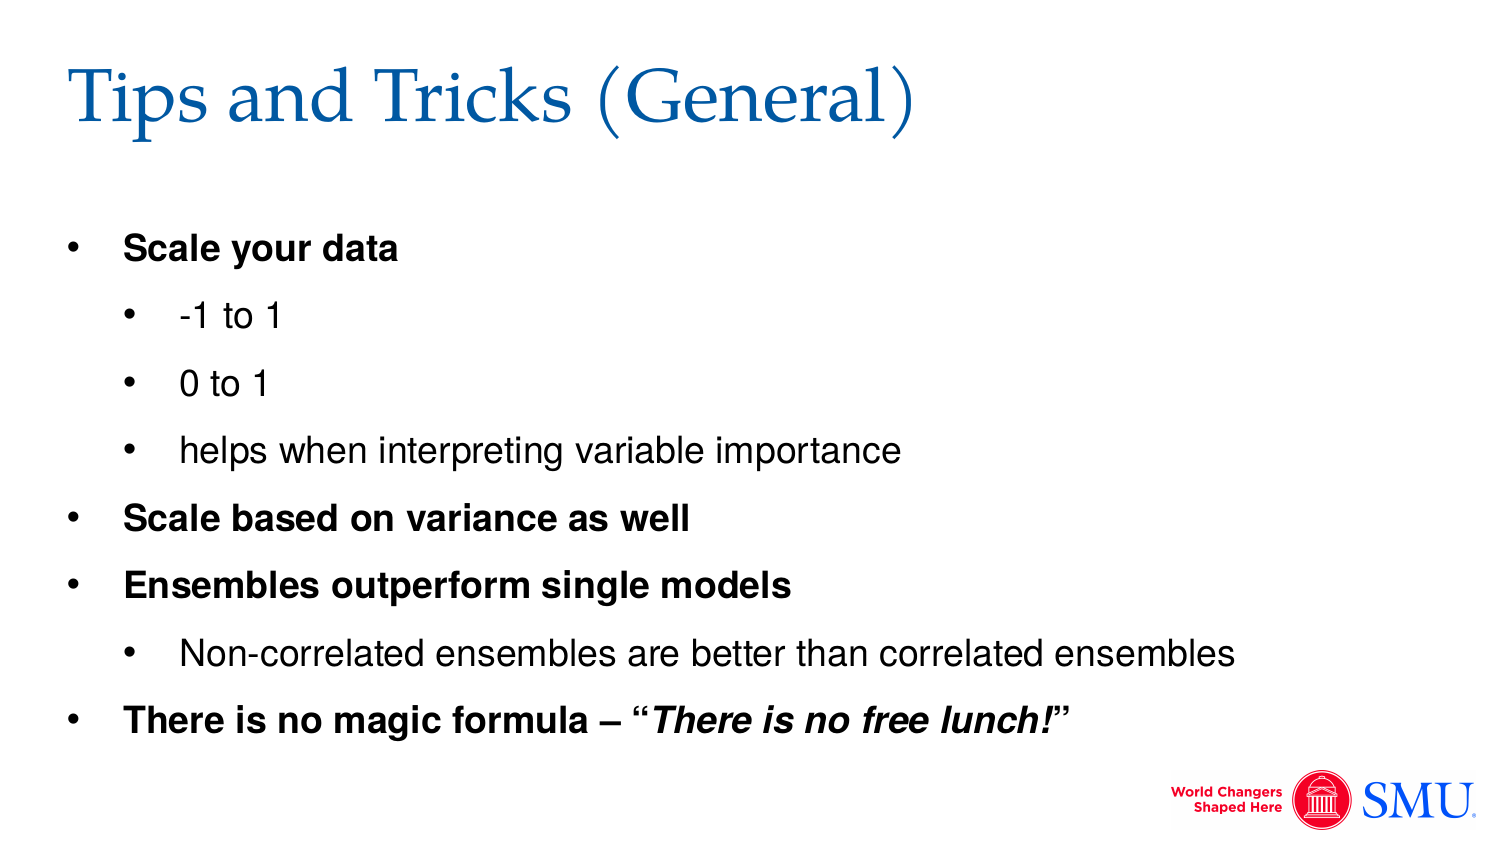

# Tips and Tricks (General)
Scale your data
-1 to 1
0 to 1
helps when interpreting variable importance
Scale based on variance as well
Ensembles outperform single models
Non-correlated ensembles are better than correlated ensembles
There is no magic formula – “There is no free lunch!”